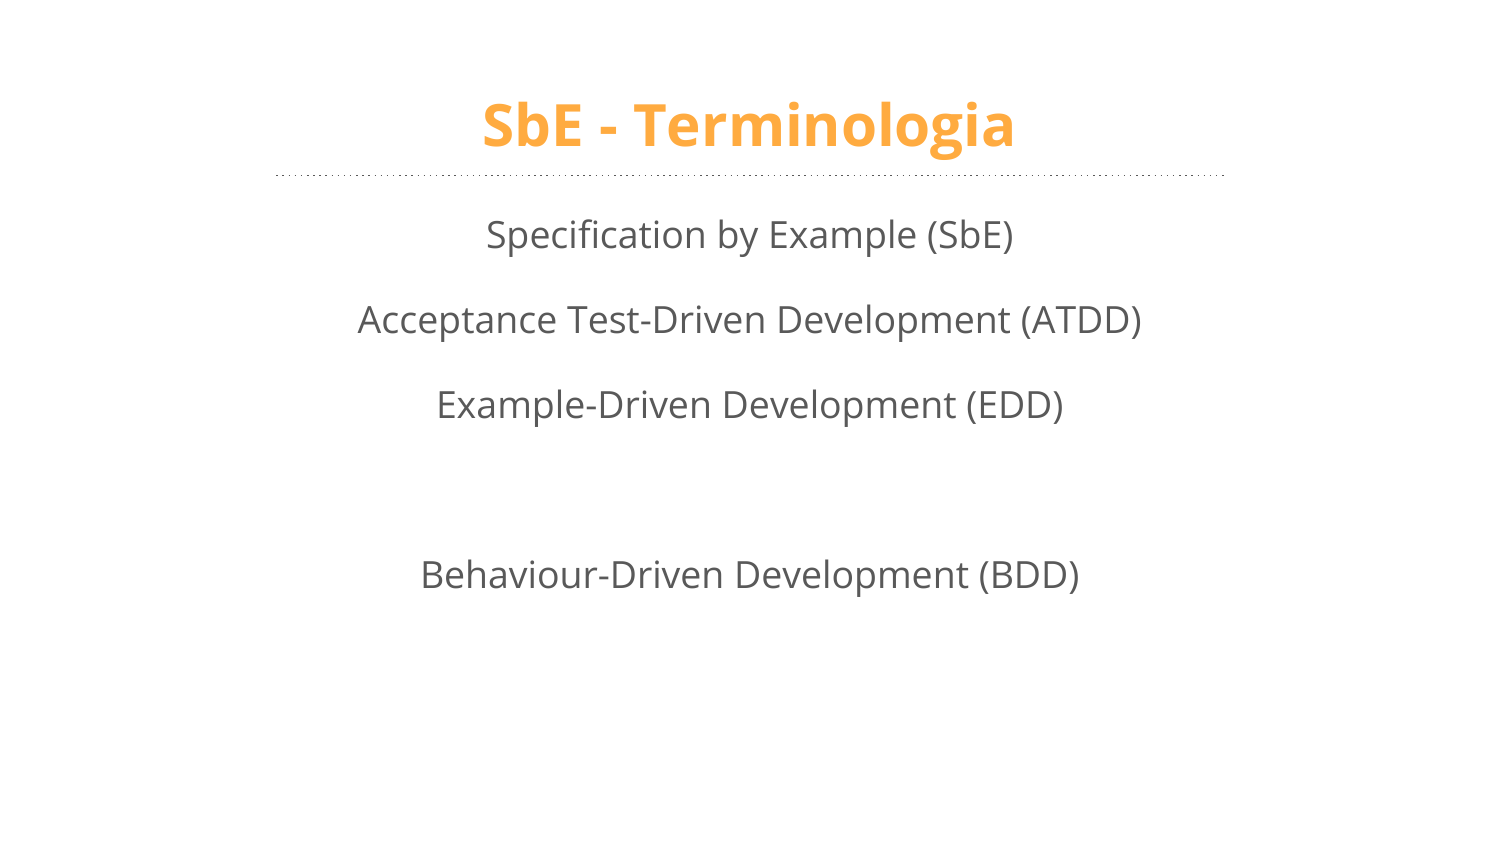

# SbE - Terminologia
Specification by Example (SbE)
Acceptance Test-Driven Development (ATDD)
Example-Driven Development (EDD)

Behaviour-Driven Development (BDD)